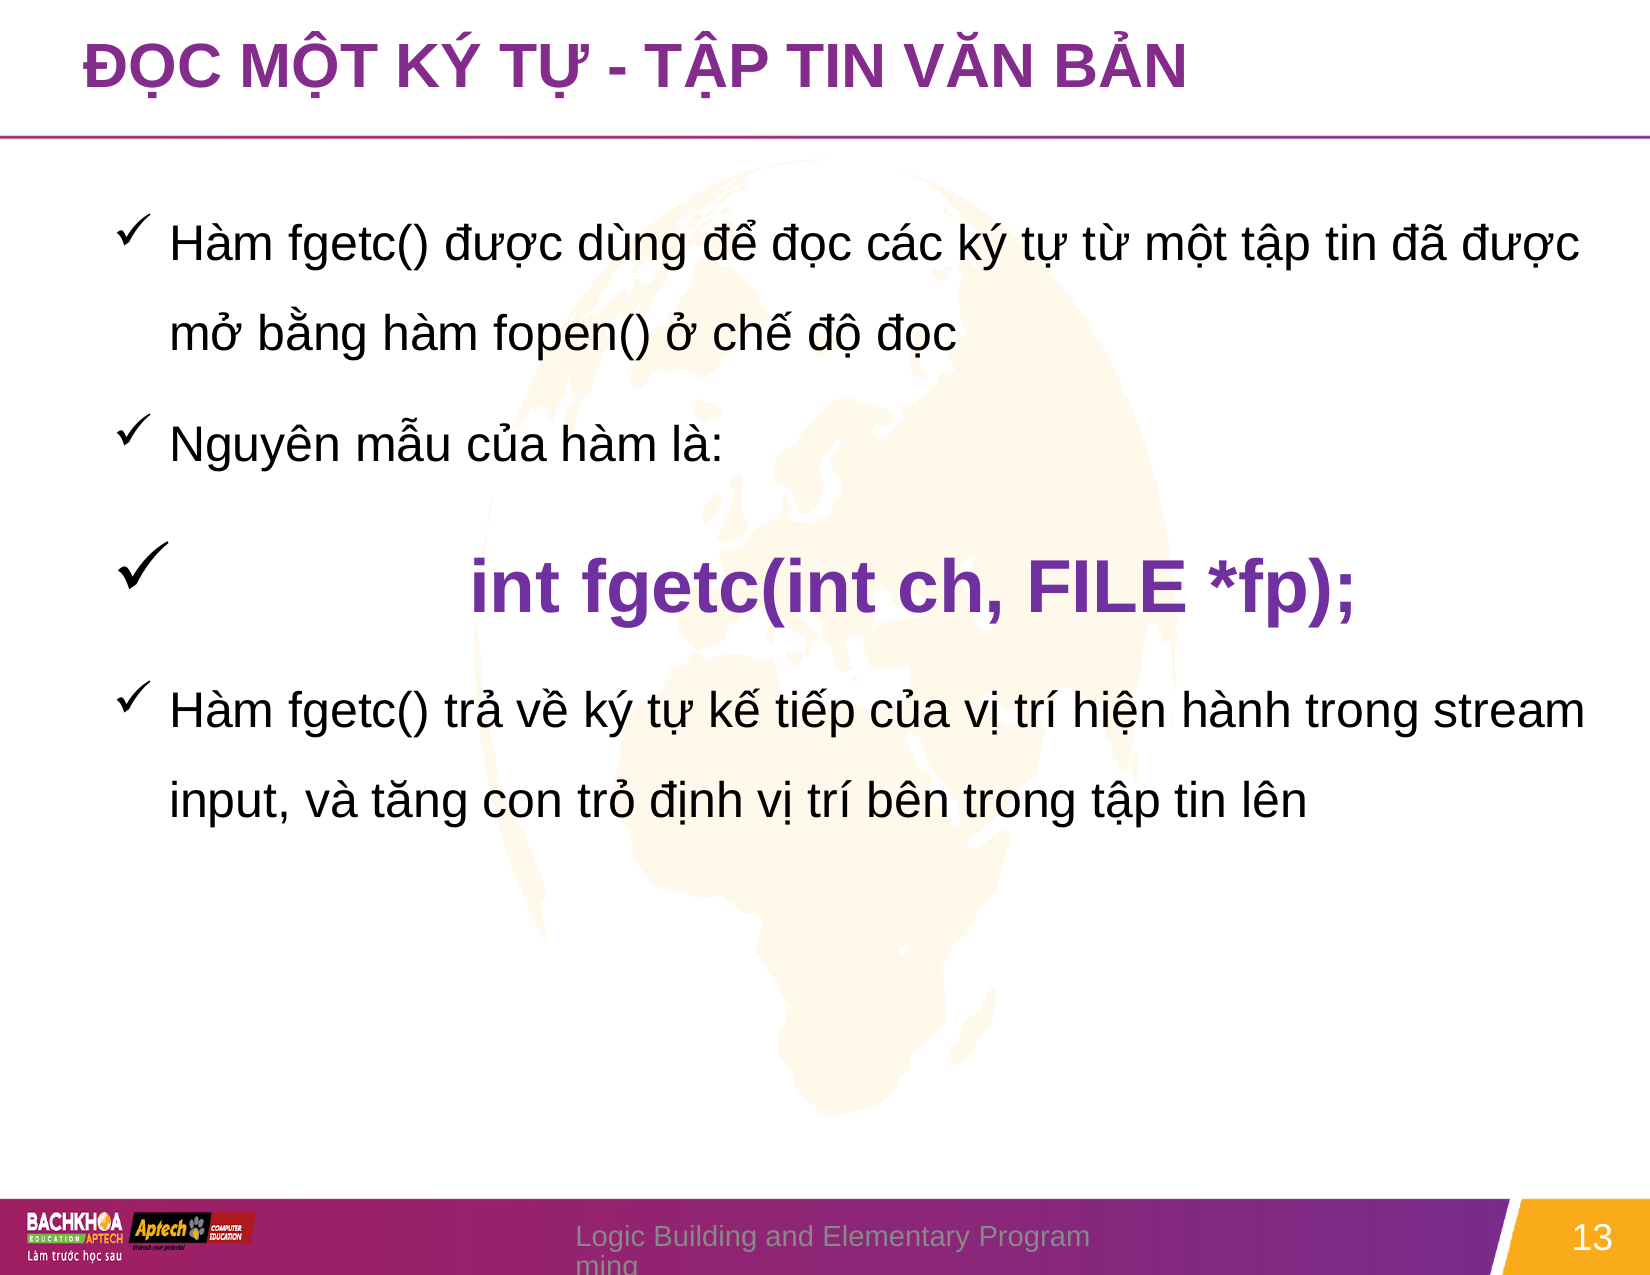

# ĐỌC MỘT KÝ TỰ - TẬP TIN VĂN BẢN
Hàm fgetc() được dùng để đọc các ký tự từ một tập tin đã được mở bằng hàm fopen() ở chế độ đọc
Nguyên mẫu của hàm là:
		int fgetc(int ch, FILE *fp);
Hàm fgetc() trả về ký tự kế tiếp của vị trí hiện hành trong stream input, và tăng con trỏ định vị trí bên trong tập tin lên
Logic Building and Elementary Programming
13